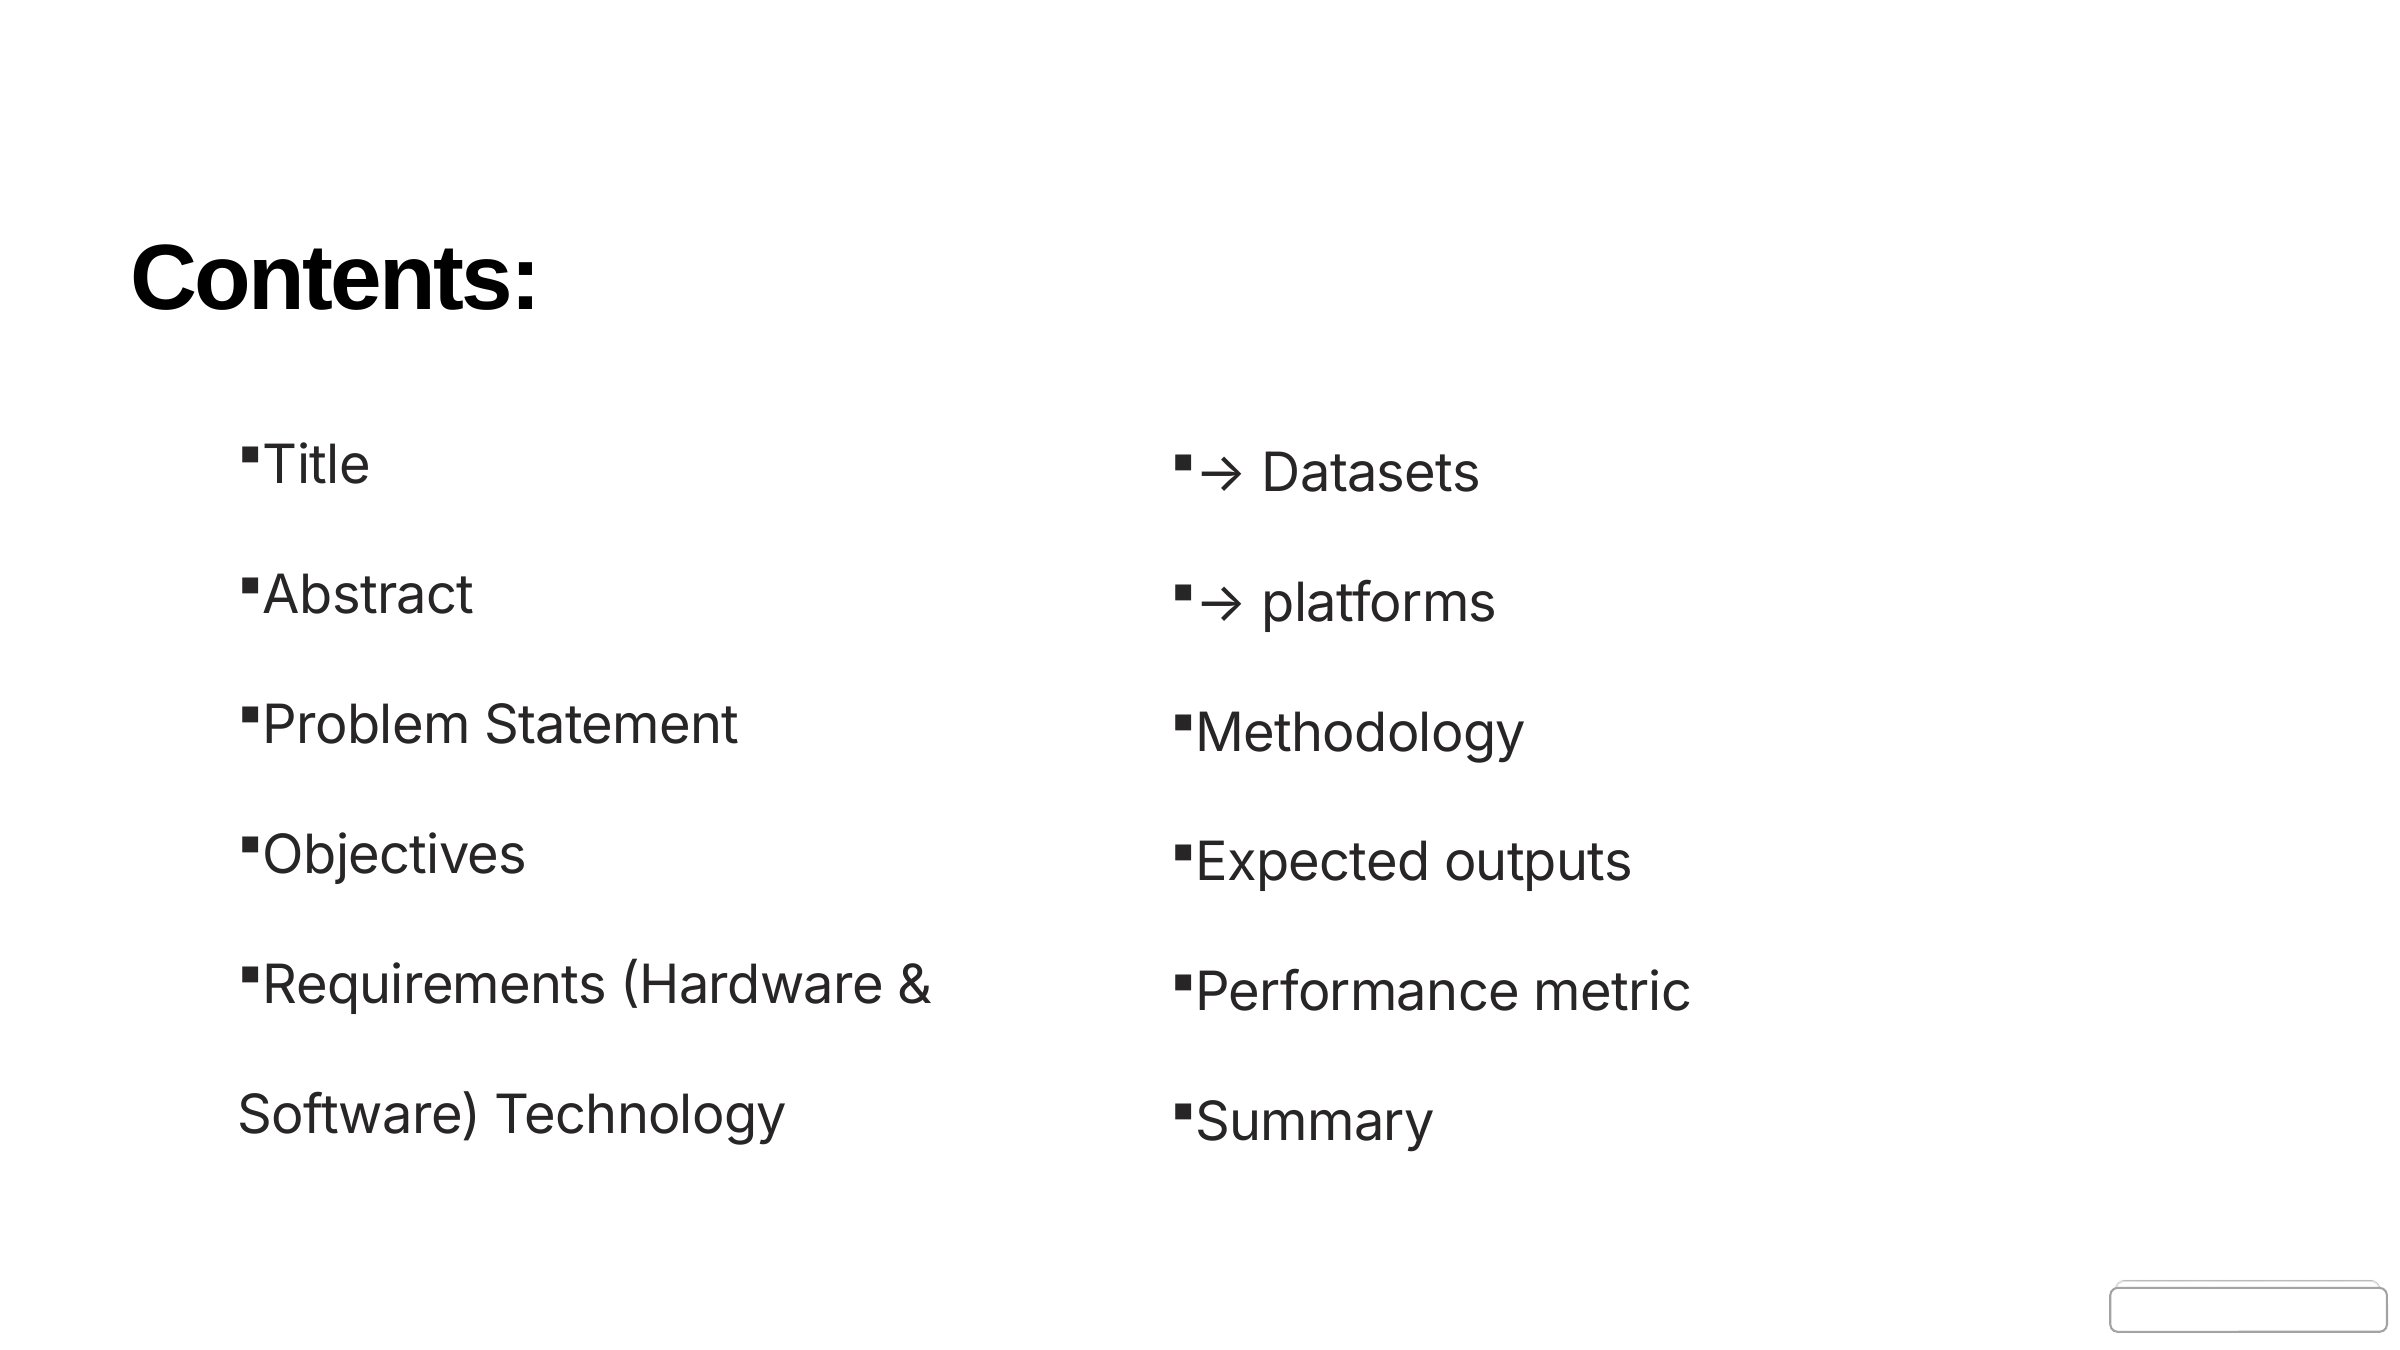

Contents:

→ Datasets
→ platforms
Methodology
Expected outputs
Performance metric
Summary

Title
Abstract
Problem Statement
Objectives
Requirements (Hardware & 	Software) Technology